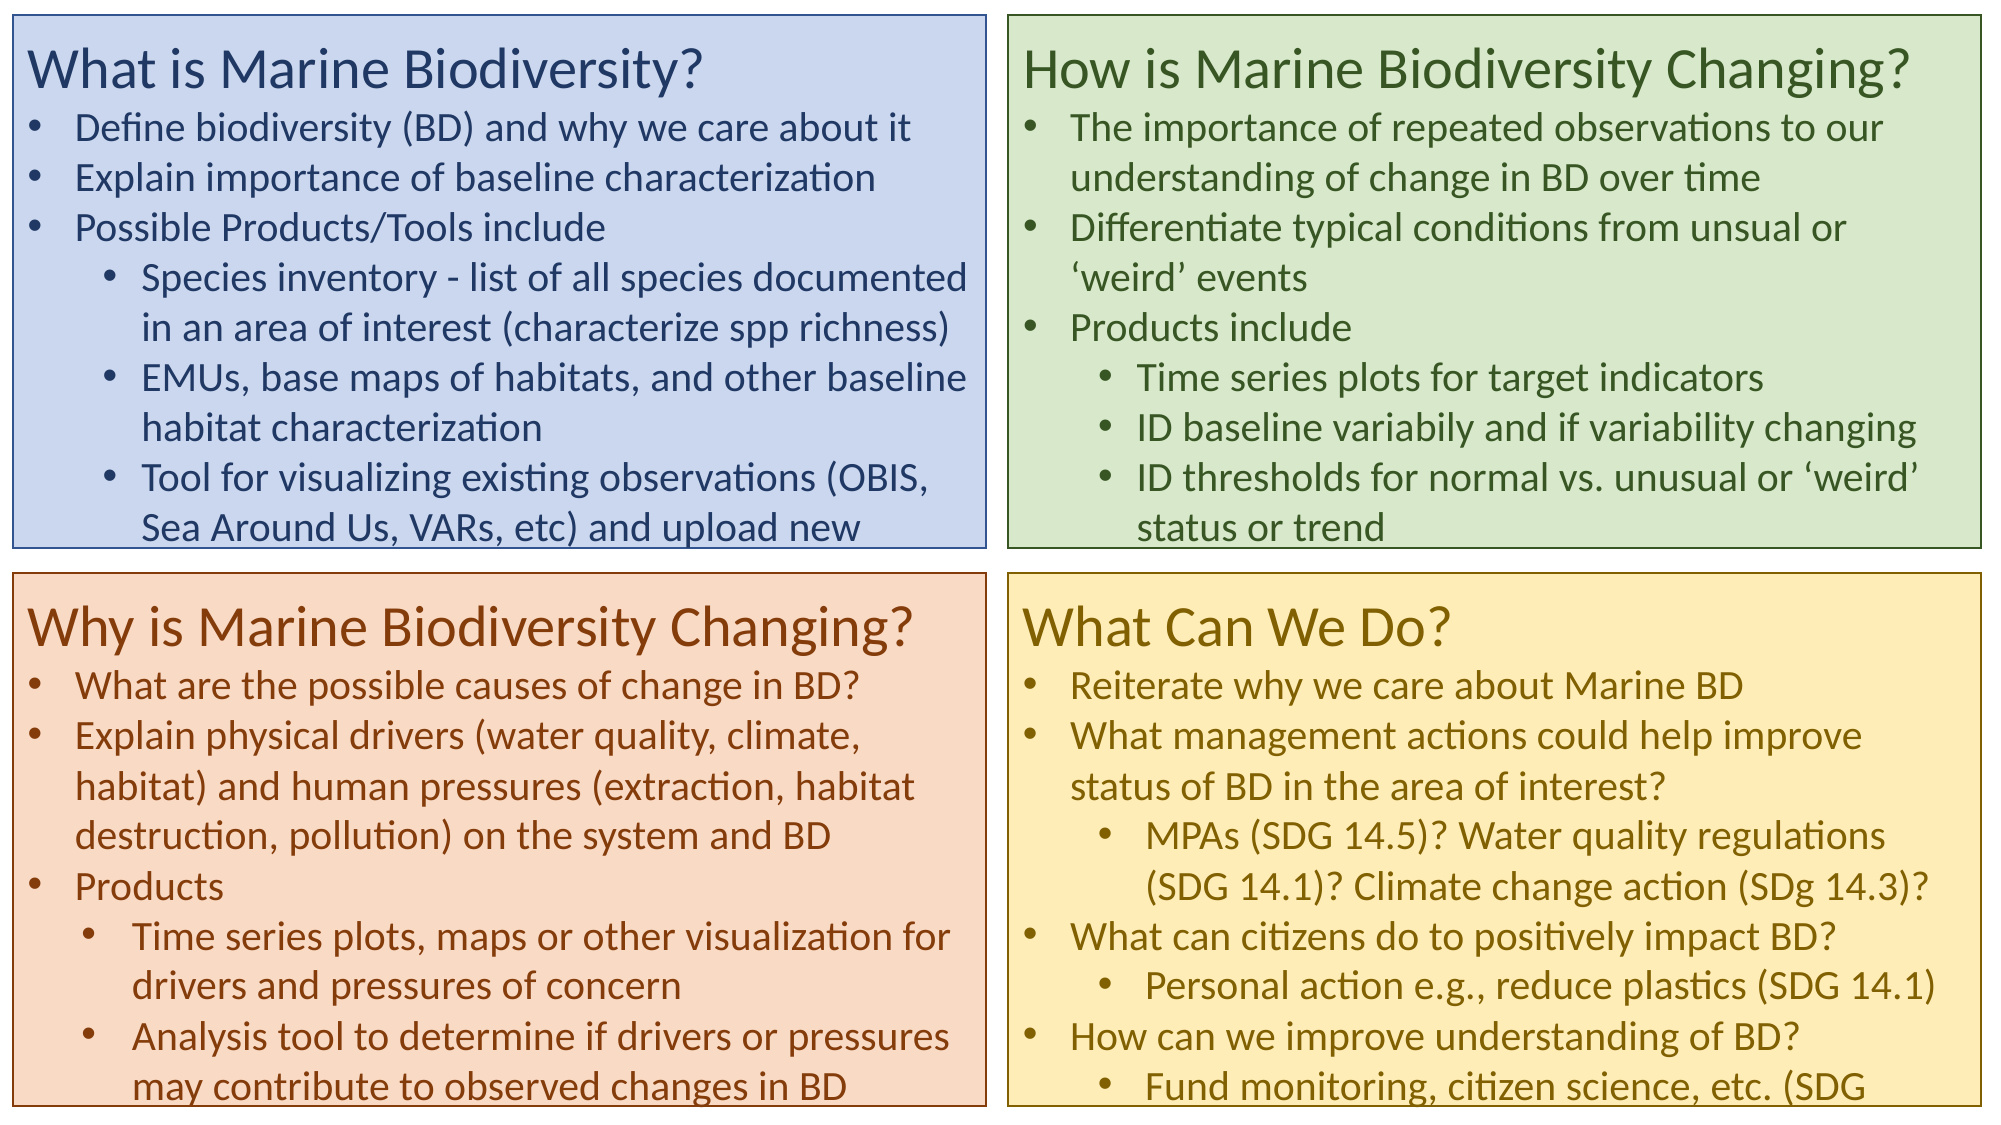

What is Marine Biodiversity?
Define biodiversity (BD) and why we care about it
Explain importance of baseline characterization
Possible Products/Tools include
Species inventory - list of all species documented in an area of interest (characterize spp richness)
EMUs, base maps of habitats, and other baseline habitat characterization
Tool for visualizing existing observations (OBIS, Sea Around Us, VARs, etc) and upload new
How is Marine Biodiversity Changing?
The importance of repeated observations to our understanding of change in BD over time
Differentiate typical conditions from unsual or ‘weird’ events
Products include
Time series plots for target indicators
ID baseline variabily and if variability changing
ID thresholds for normal vs. unusual or ‘weird’ status or trend

Why is Marine Biodiversity Changing?
What are the possible causes of change in BD?
Explain physical drivers (water quality, climate, habitat) and human pressures (extraction, habitat destruction, pollution) on the system and BD
Products
Time series plots, maps or other visualization for drivers and pressures of concern
Analysis tool to determine if drivers or pressures may contribute to observed changes in BD
What Can We Do?
Reiterate why we care about Marine BD
What management actions could help improve status of BD in the area of interest?
MPAs (SDG 14.5)? Water quality regulations (SDG 14.1)? Climate change action (SDg 14.3)?
What can citizens do to positively impact BD?
Personal action e.g., reduce plastics (SDG 14.1)
How can we improve understanding of BD?
Fund monitoring, citizen science, etc. (SDG